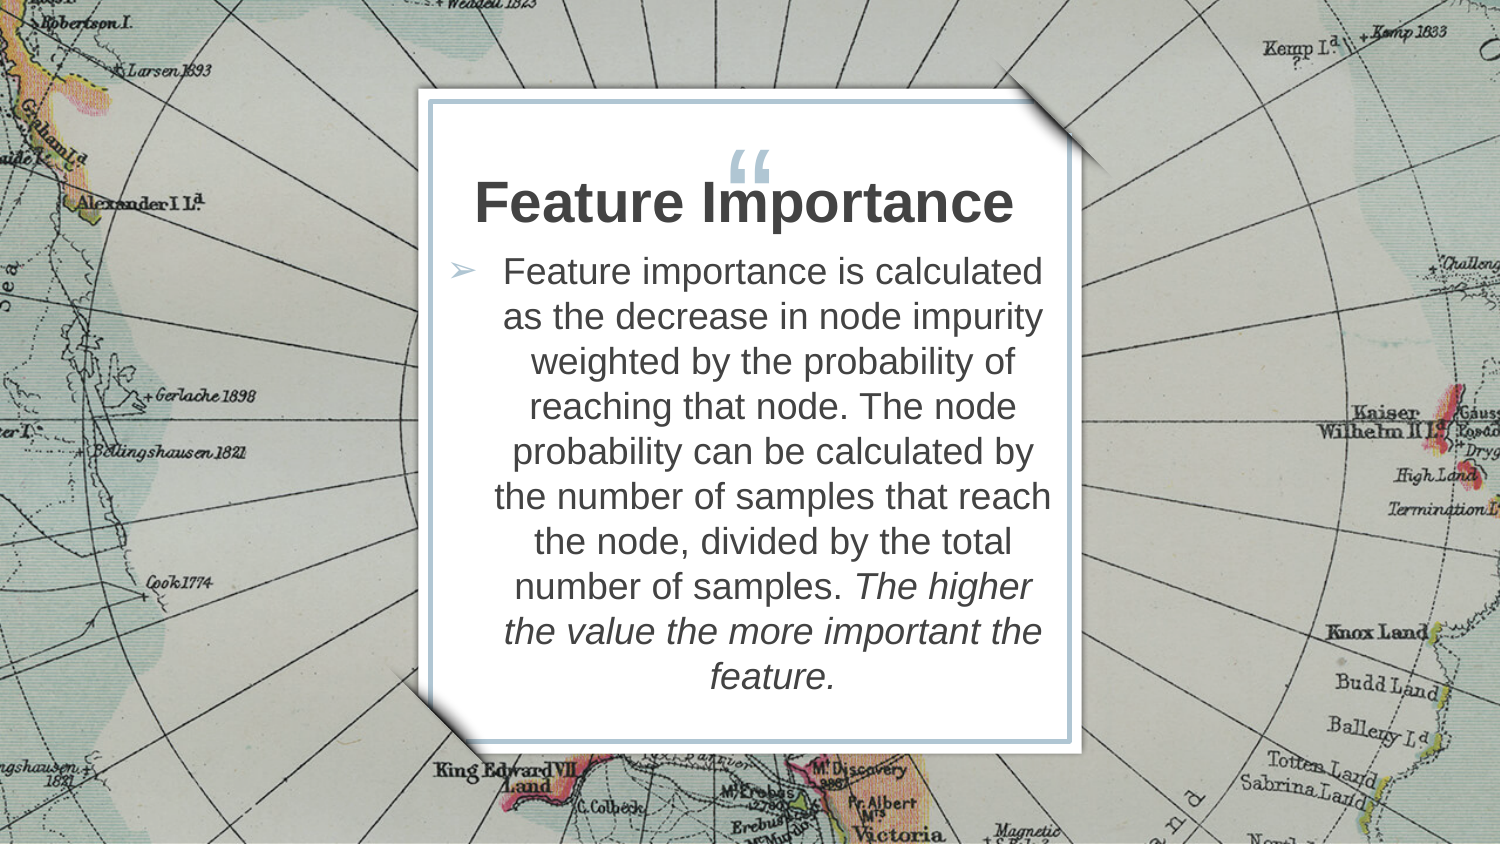

Feature Importance
Feature importance is calculated as the decrease in node impurity weighted by the probability of reaching that node. The node probability can be calculated by the number of samples that reach the node, divided by the total number of samples. The higher the value the more important the feature.